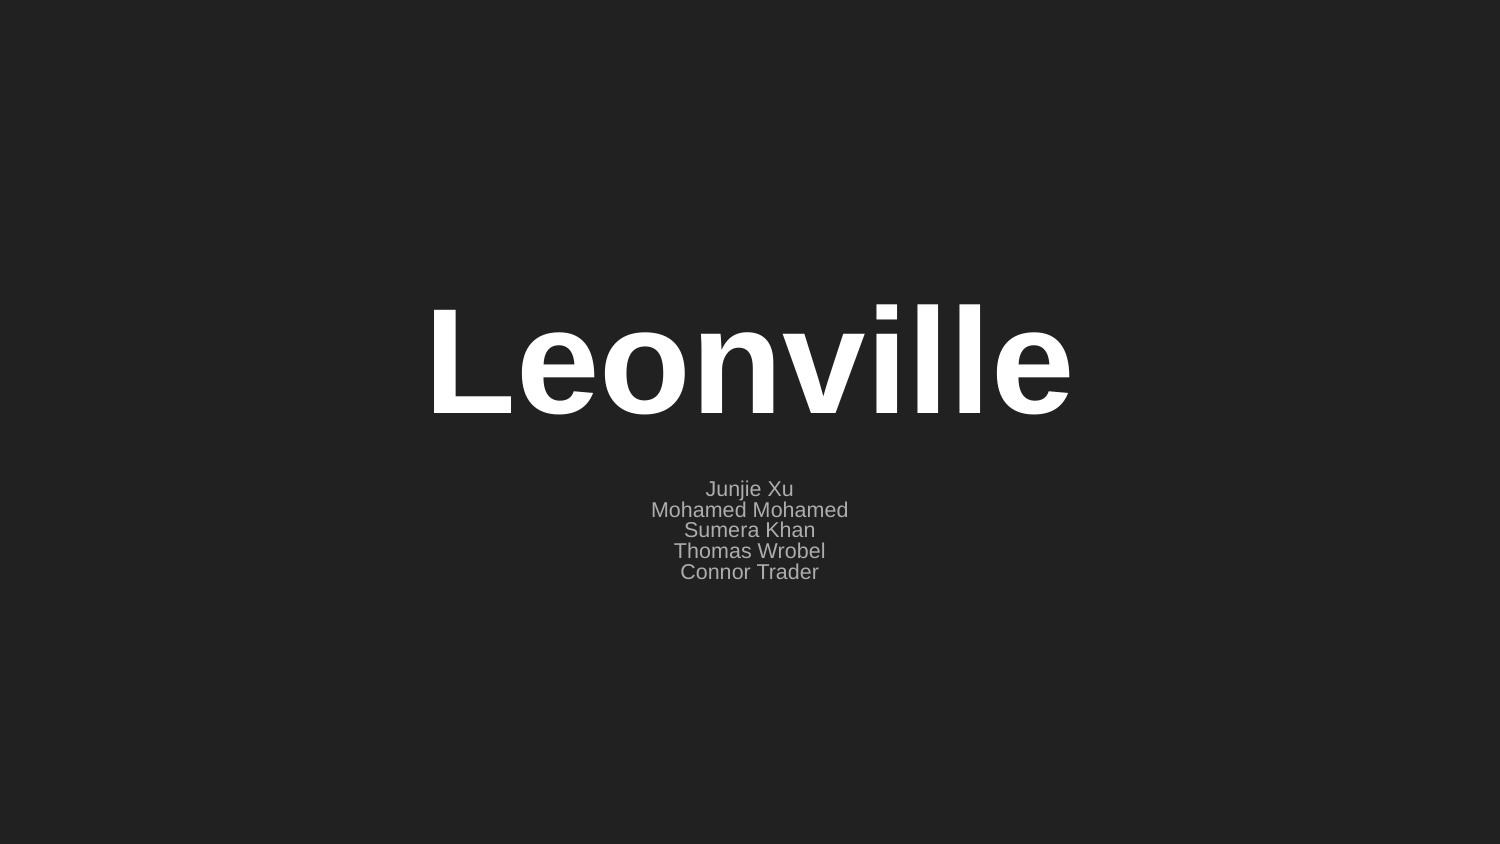

# Leonville
Junjie Xu
Mohamed Mohamed
Sumera Khan
Thomas Wrobel
Connor Trader